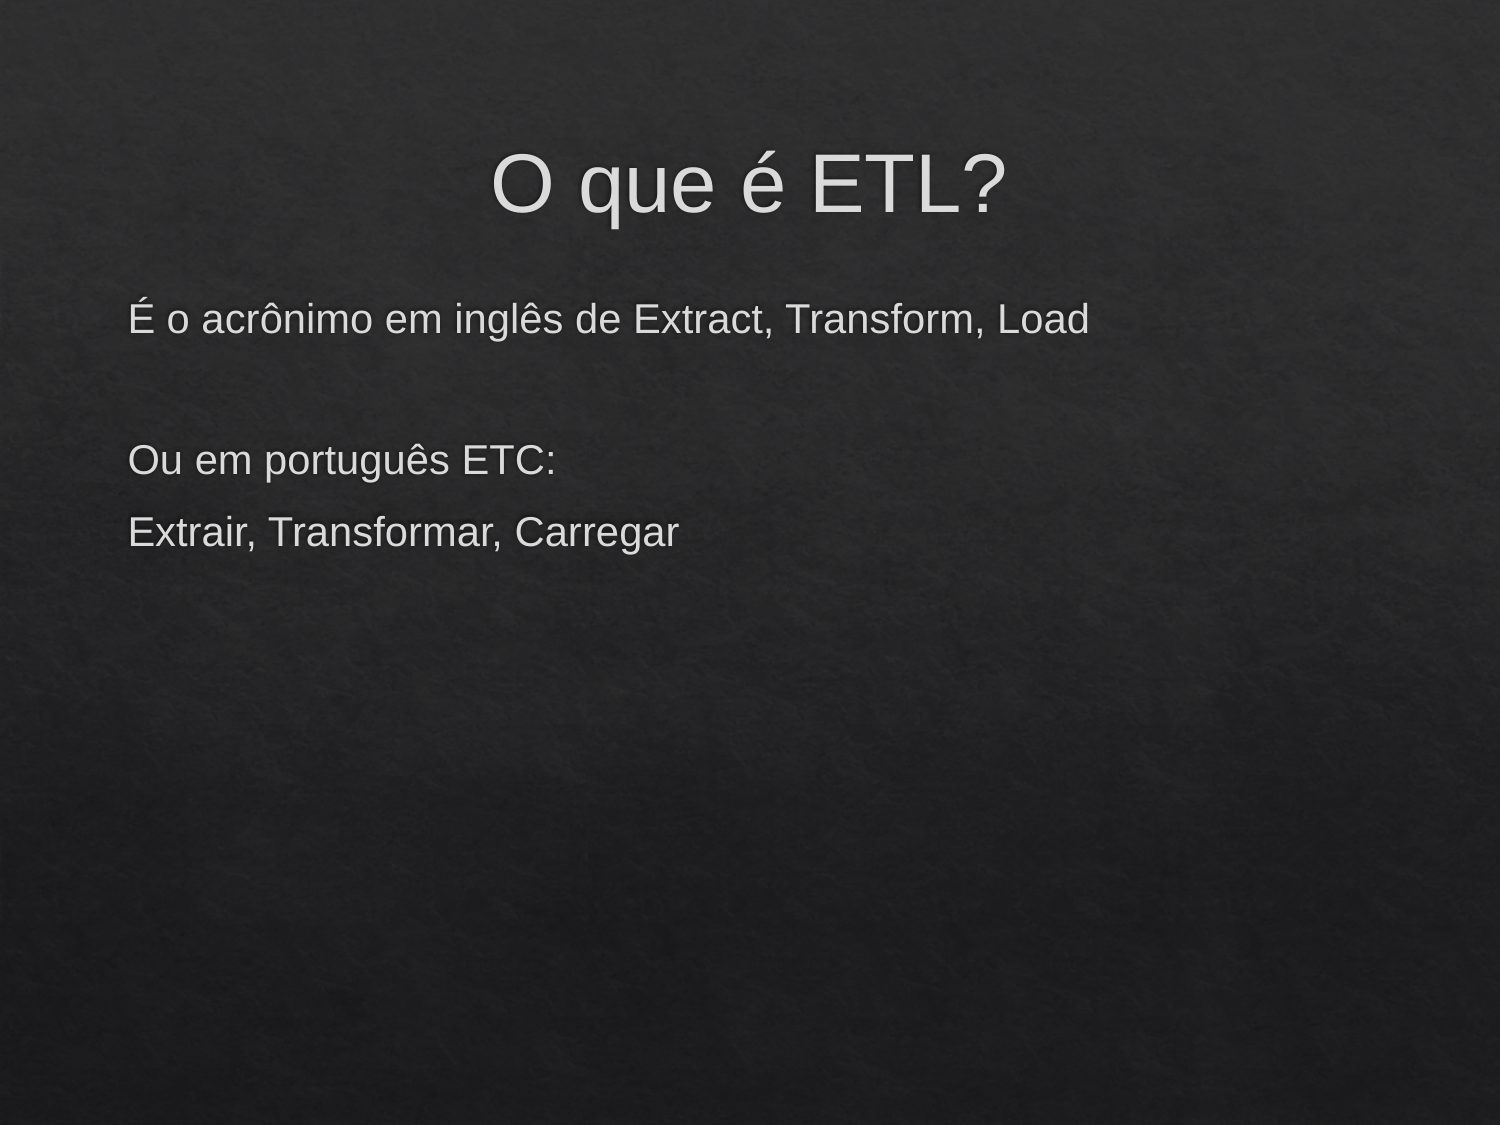

# O que é ETL?
É o acrônimo em inglês de Extract, Transform, Load

Ou em português ETC:
Extrair, Transformar, Carregar